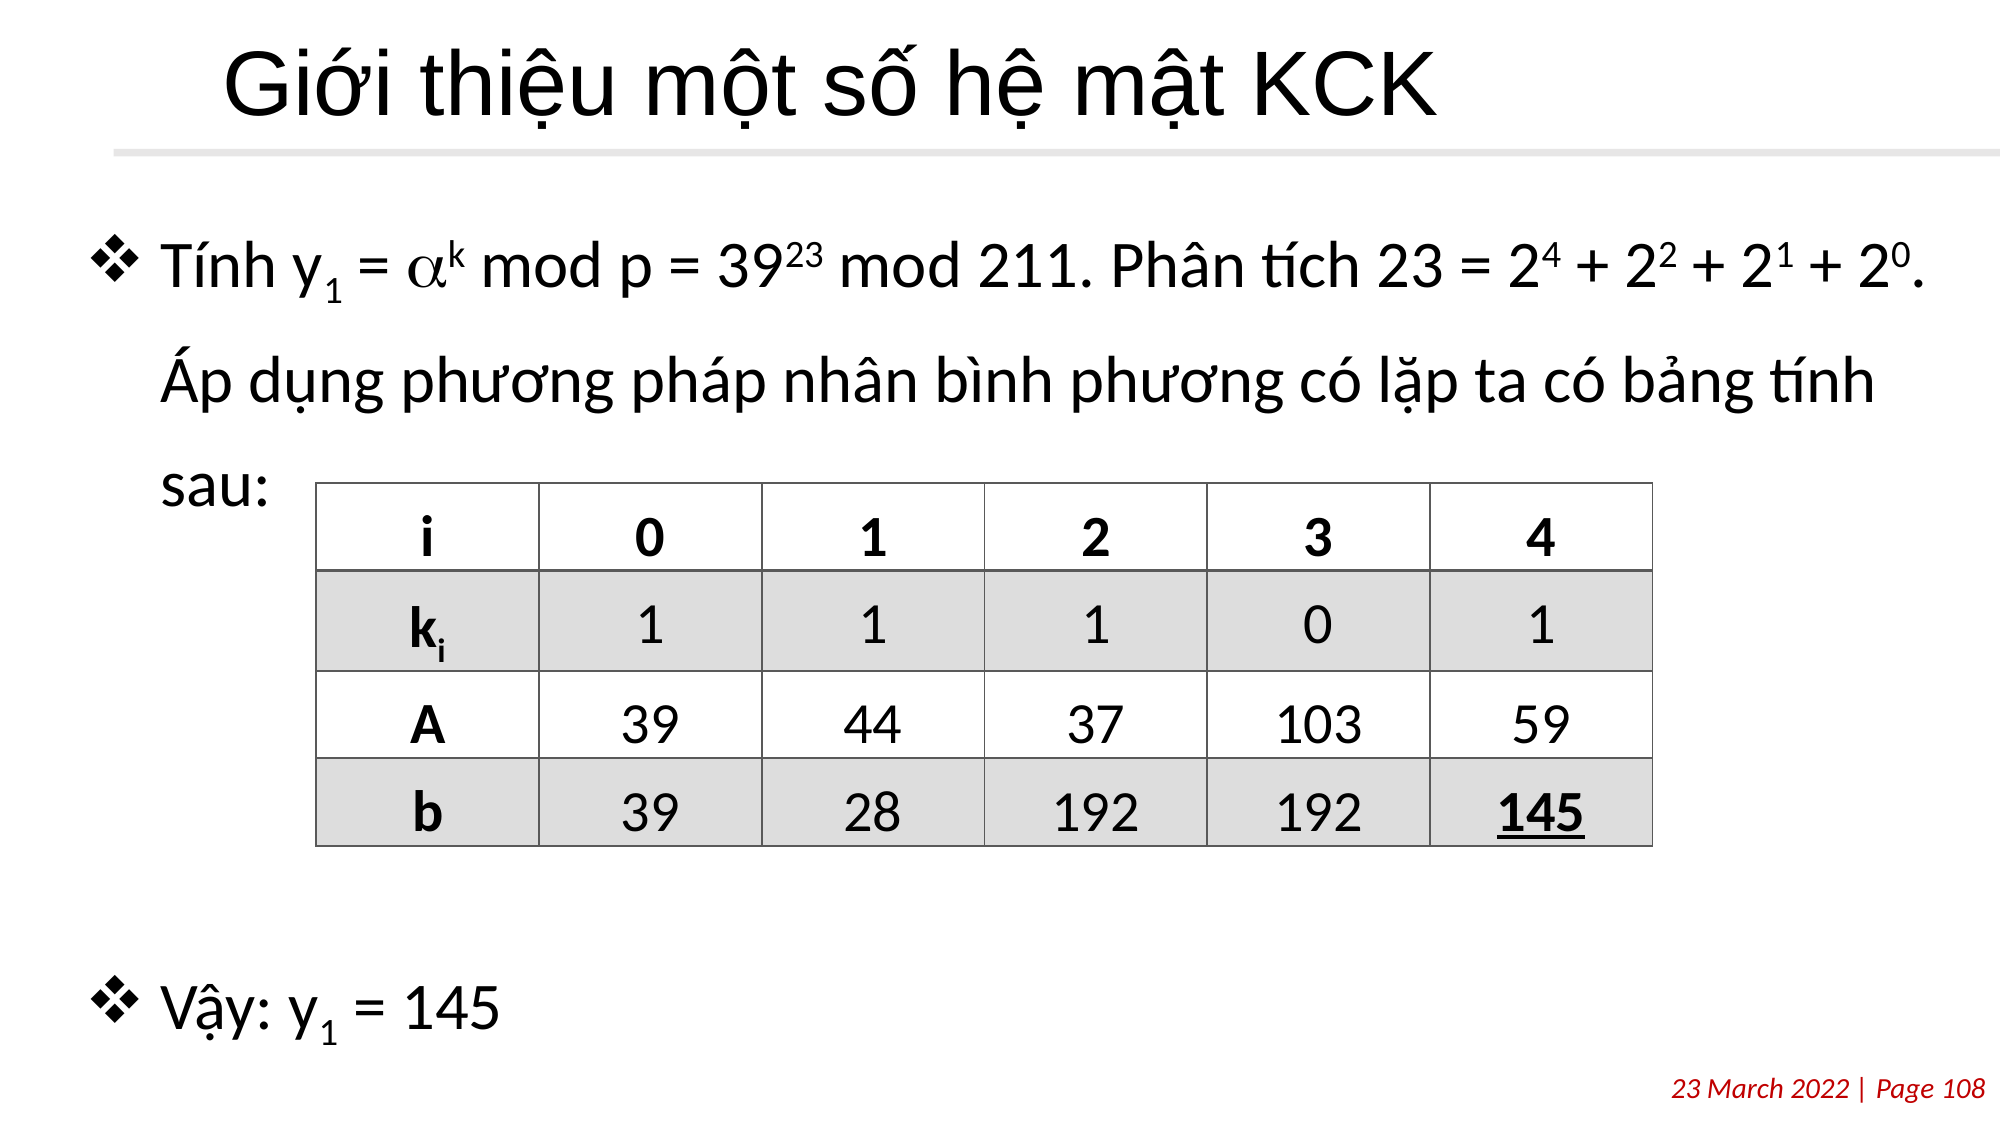

# Giới thiệu một số hệ mật KCK
Tính y1 = αk mod p = 3923 mod 211. Phân tích 23 = 24 + 22 + 21 + 20. Áp dụng phương pháp nhân bình phương có lặp ta có bảng tính sau:

Vậy: y1 = 145

| i | 0 | 1 | 2 | 3 | 4 |
| --- | --- | --- | --- | --- | --- |
| ki | 1 | 1 | 1 | 0 | 1 |
| A | 39 | 44 | 37 | 103 | 59 |
| b | 39 | 28 | 192 | 192 | 145 |